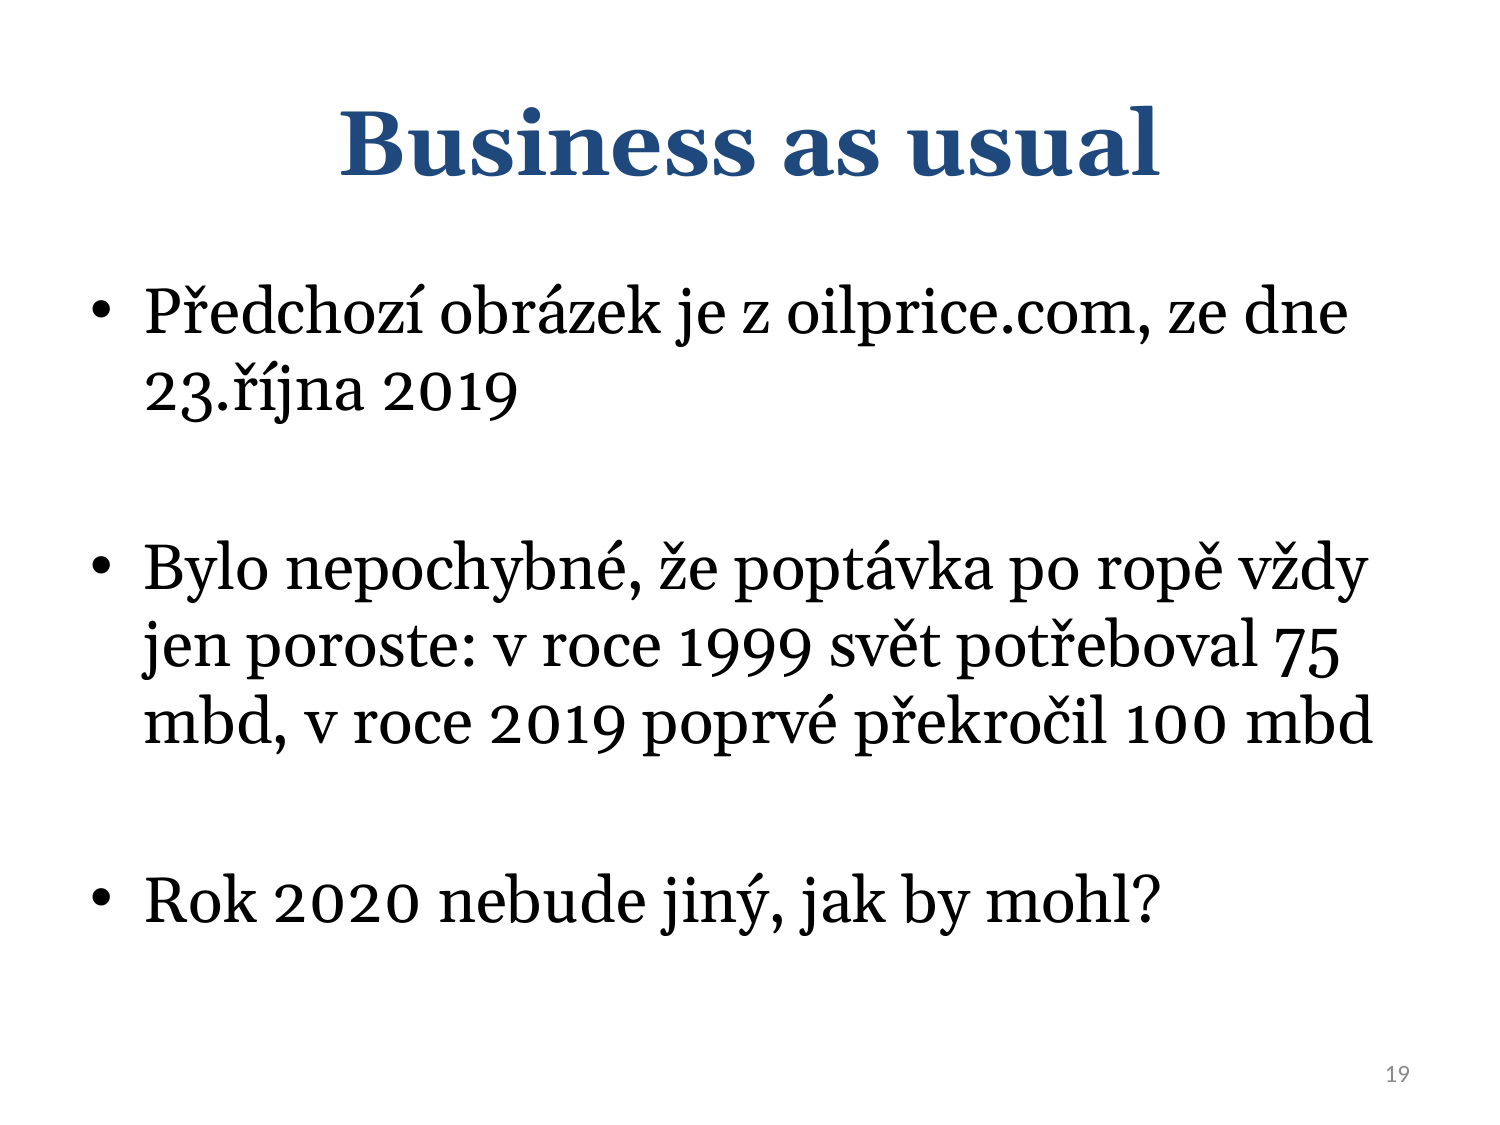

# Business as usual
Předchozí obrázek je z oilprice.com, ze dne 23.října 2019

Bylo nepochybné, že poptávka po ropě vždy jen poroste: v roce 1999 svět potřeboval 75 mbd, v roce 2019 poprvé překročil 100 mbd

Rok 2020 nebude jiný, jak by mohl?

19